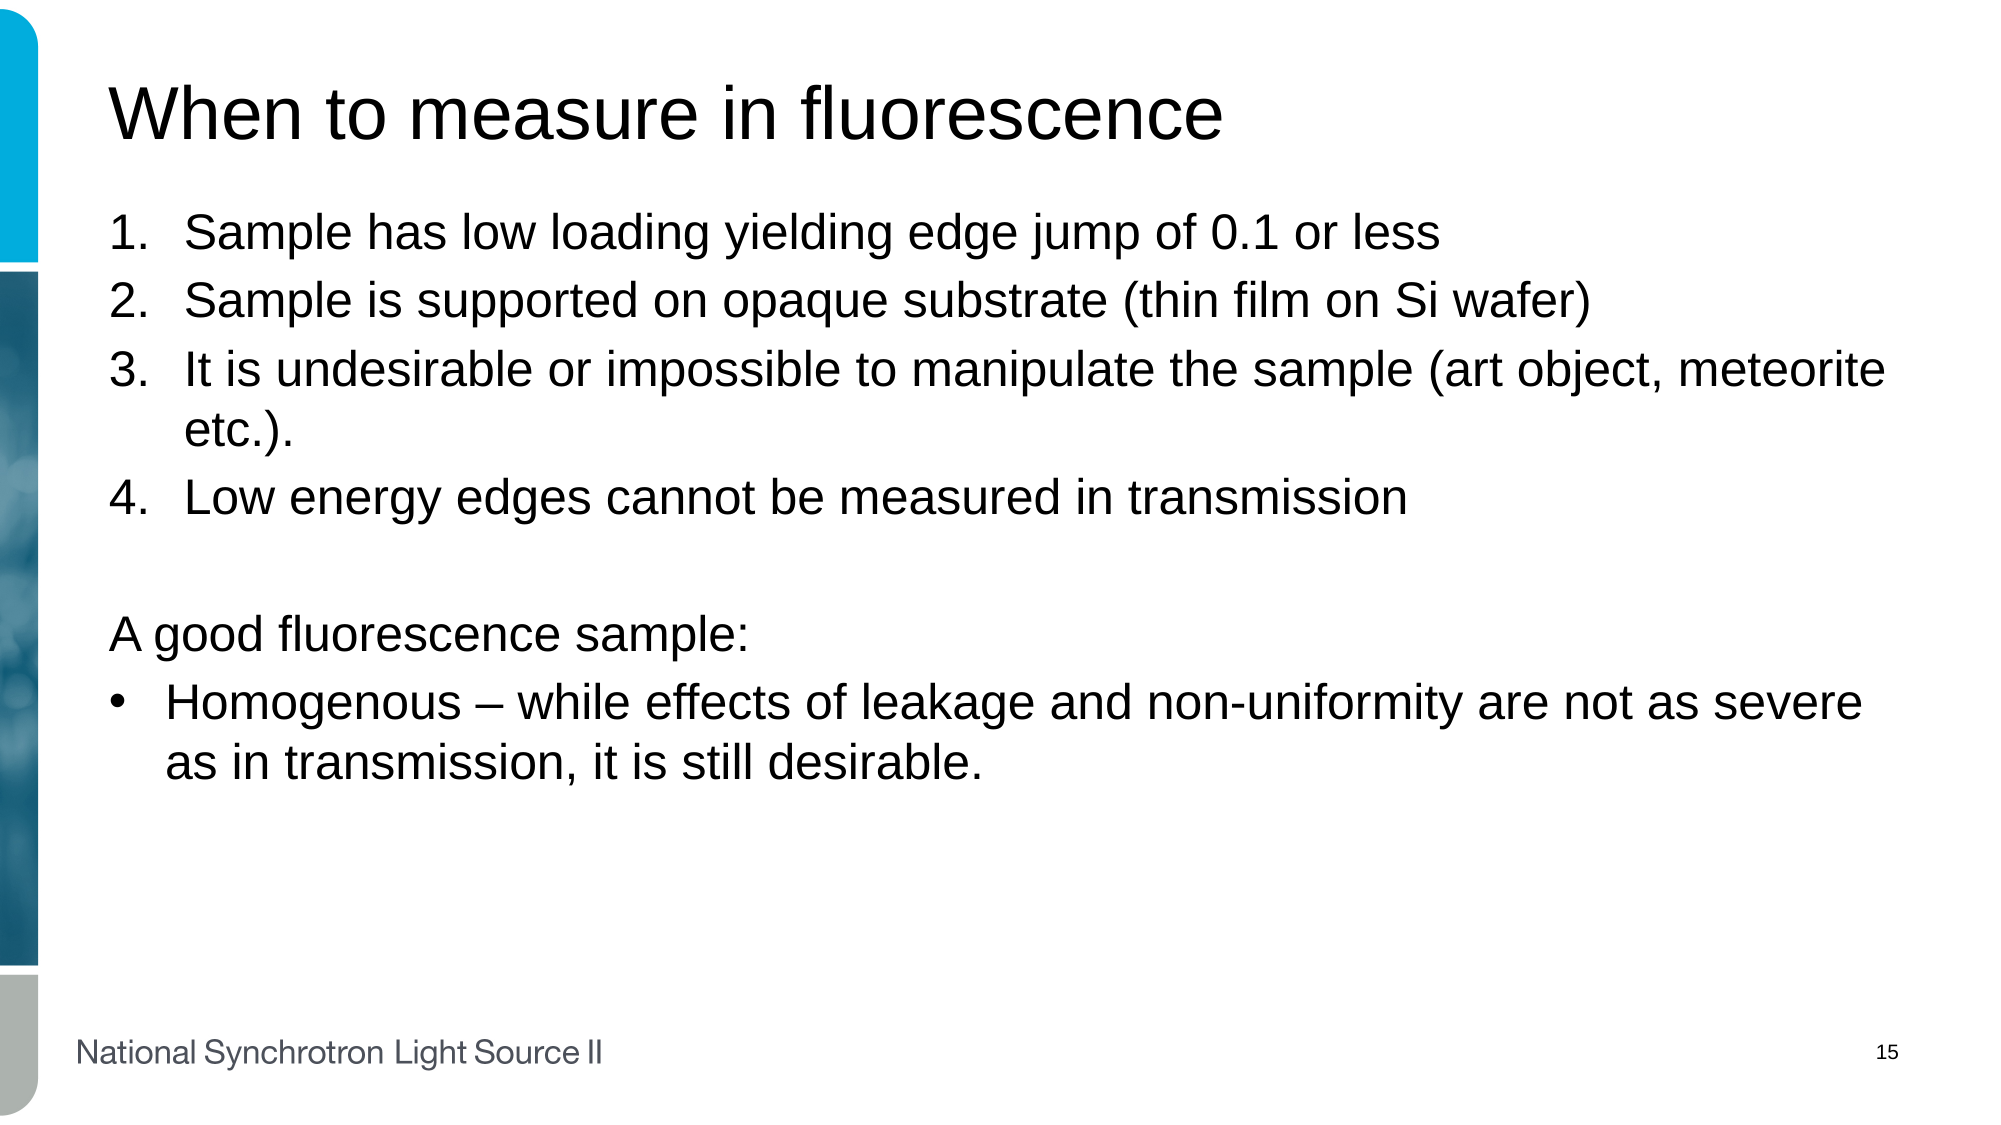

# When to measure in fluorescence
Sample has low loading yielding edge jump of 0.1 or less
Sample is supported on opaque substrate (thin film on Si wafer)
It is undesirable or impossible to manipulate the sample (art object, meteorite etc.).
Low energy edges cannot be measured in transmission

A good fluorescence sample:
Homogenous – while effects of leakage and non-uniformity are not as severe as in transmission, it is still desirable.